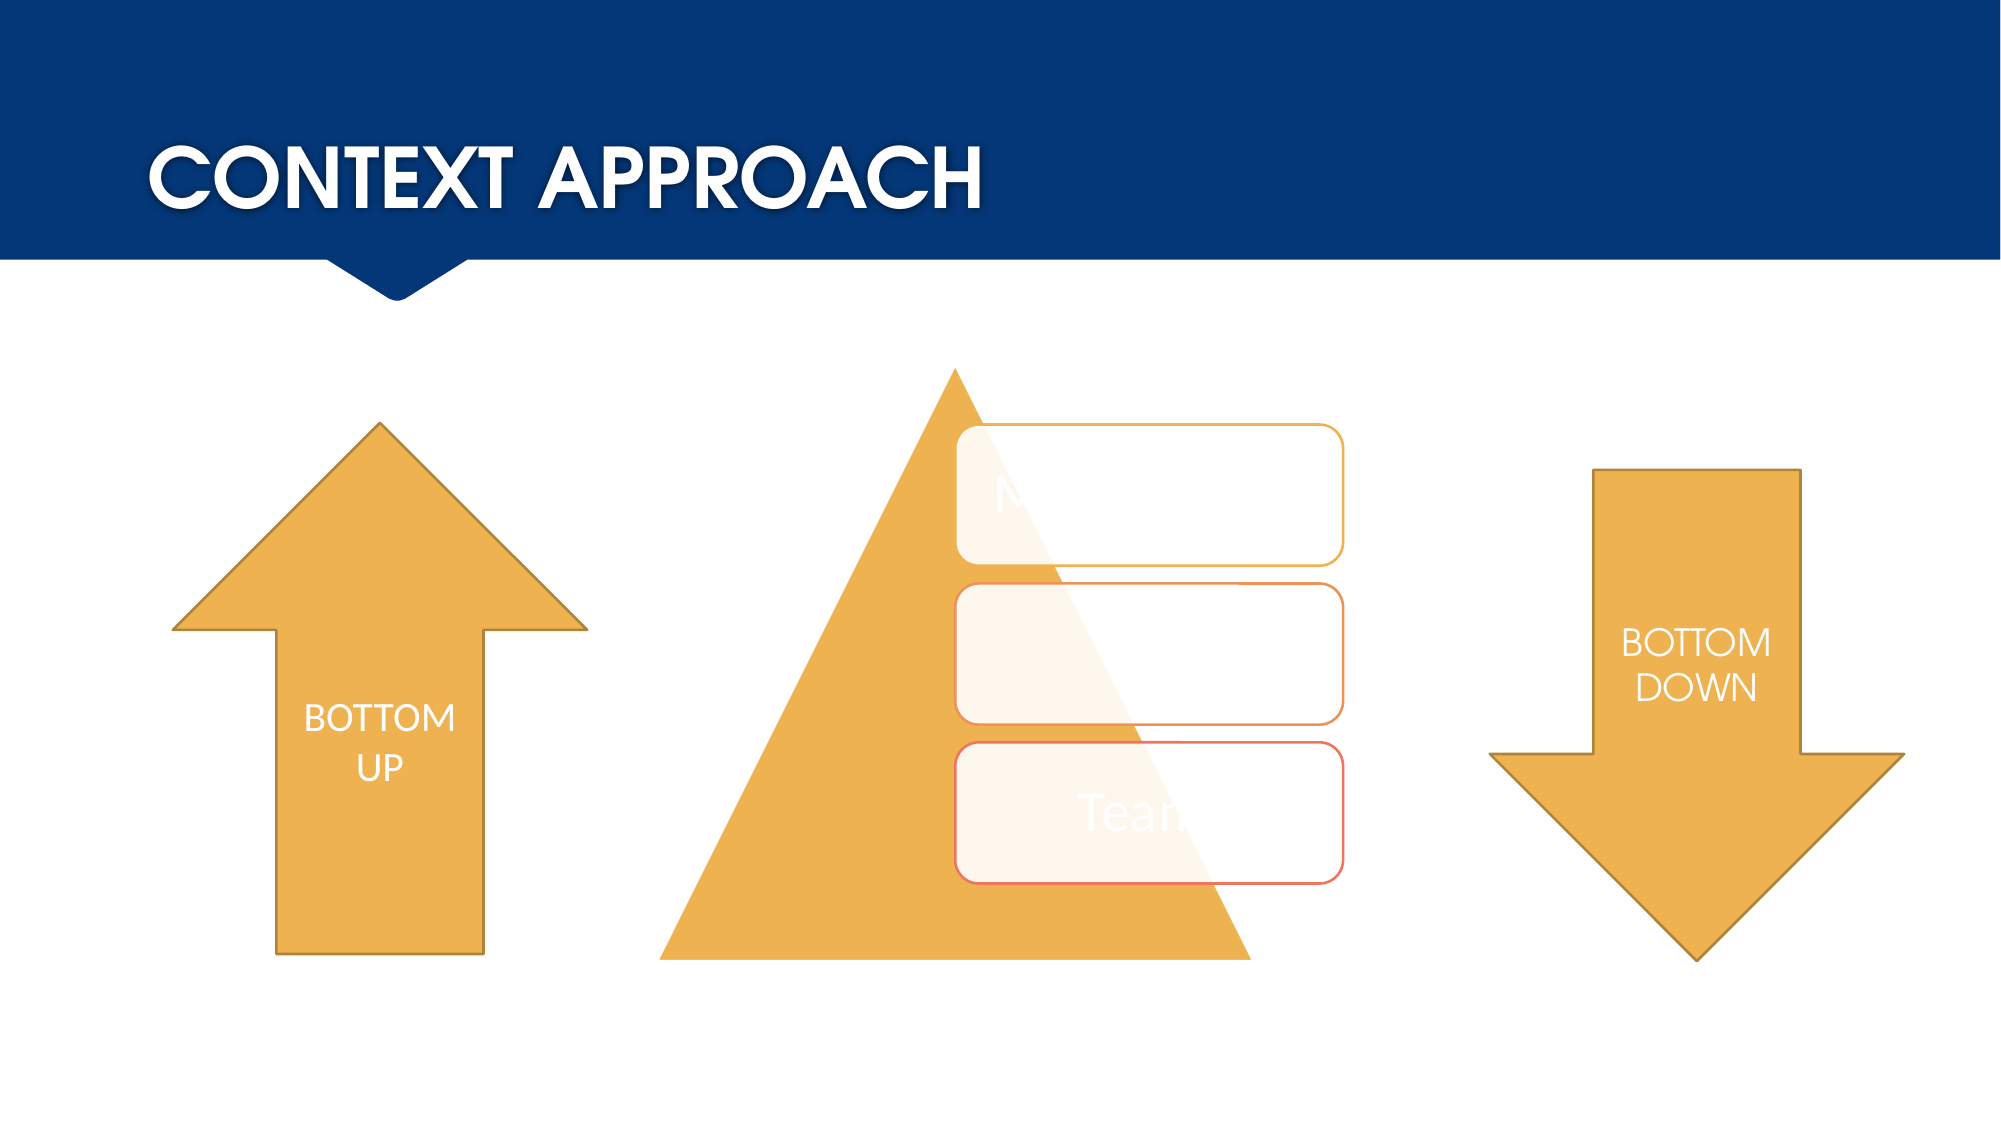

# CONTEXT APPROACH
Management
…
Teams
BOTTOM UP
BOTTOM DOWN